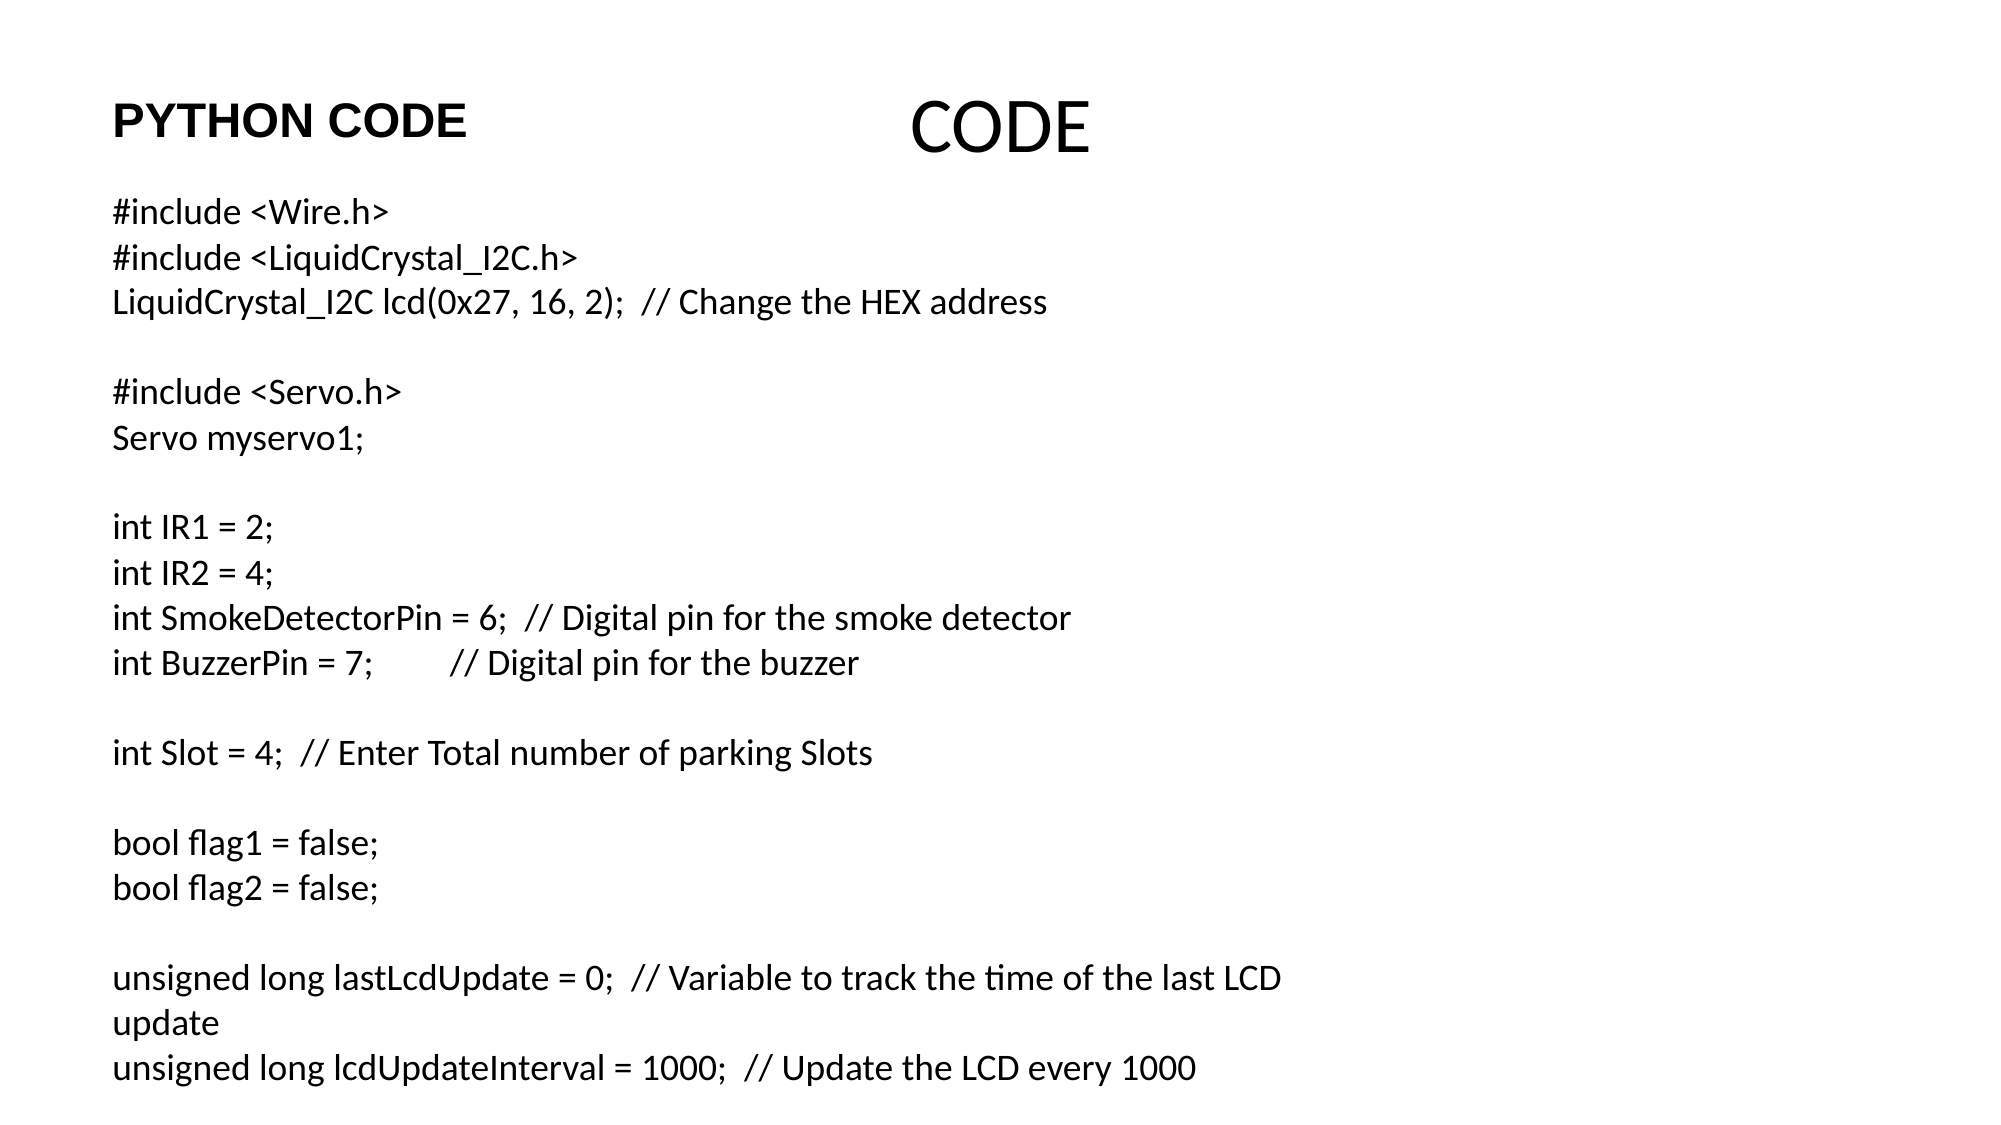

CODE
# PYTHON CODE
#include <Wire.h>
#include <LiquidCrystal_I2C.h>
LiquidCrystal_I2C lcd(0x27, 16, 2);  // Change the HEX address

#include <Servo.h>
Servo myservo1;

int IR1 = 2;
int IR2 = 4;
int SmokeDetectorPin = 6;  // Digital pin for the smoke detector
int BuzzerPin = 7;         // Digital pin for the buzzer

int Slot = 4;  // Enter Total number of parking Slots

bool flag1 = false;
bool flag2 = false;

unsigned long lastLcdUpdate = 0;  // Variable to track the time of the last LCD update
unsigned long lcdUpdateInterval = 1000;  // Update the LCD every 1000